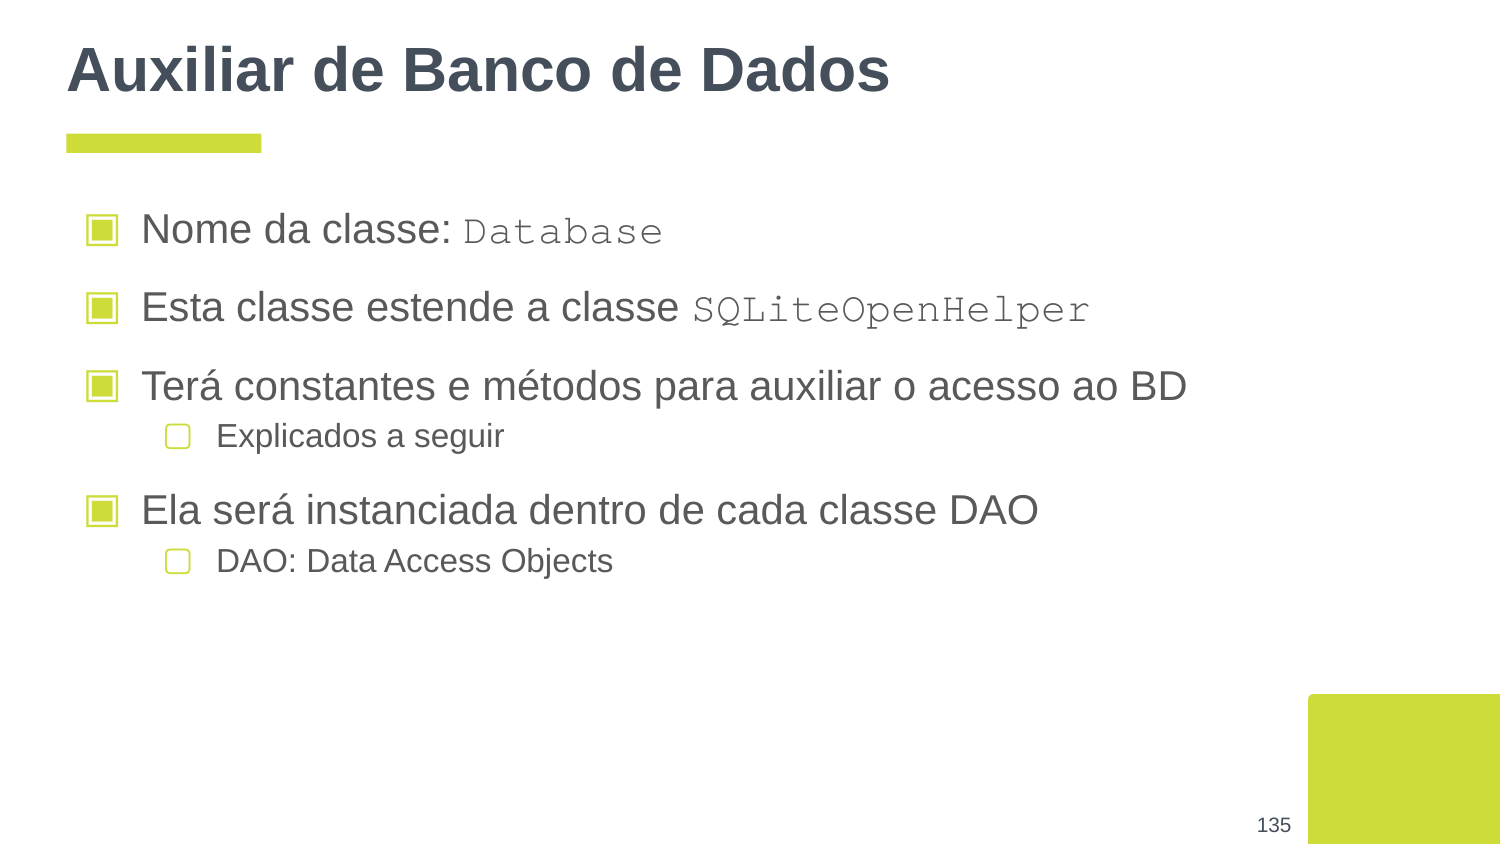

# Auxiliar de Banco de Dados
Nome da classe: Database
Esta classe estende a classe SQLiteOpenHelper
Terá constantes e métodos para auxiliar o acesso ao BD
Explicados a seguir
Ela será instanciada dentro de cada classe DAO
DAO: Data Access Objects
135